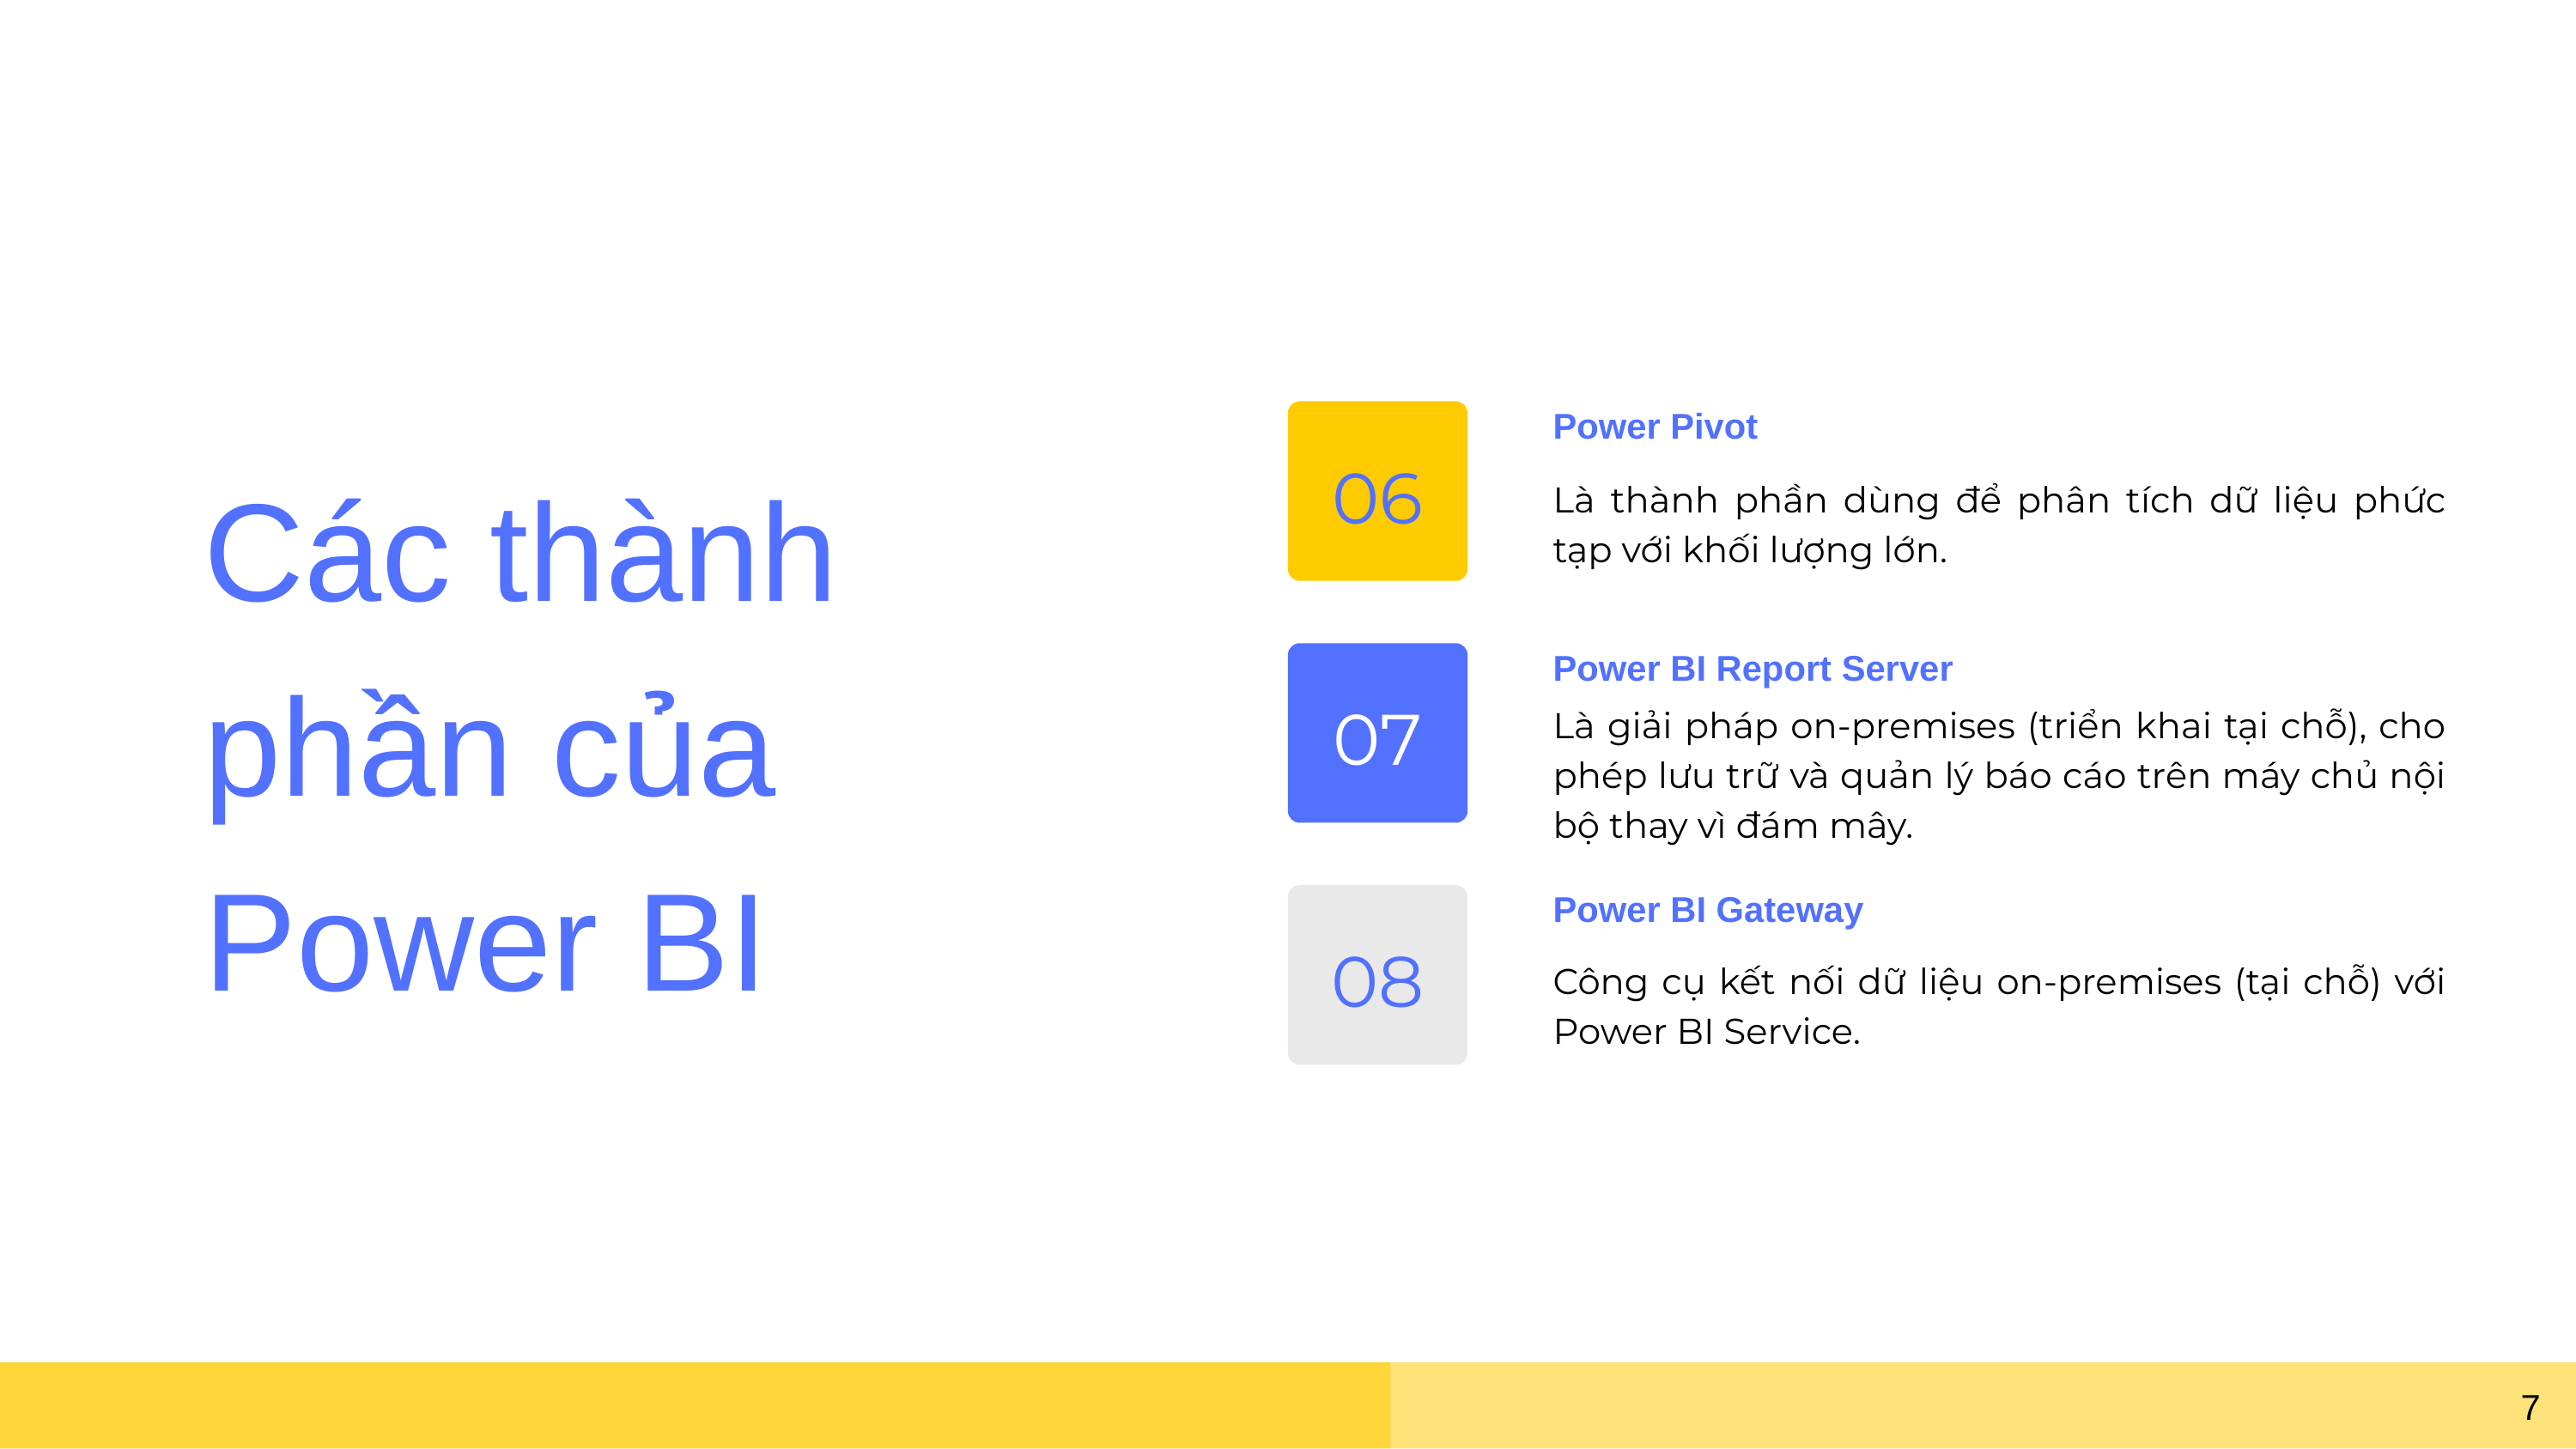

Power Pivot

Các thành phần của Power BI
06
Là thành phần dùng để phân tích dữ liệu phức tạp với khối lượng lớn.

Power BI Report Server

07
Là giải pháp on-premises (triển khai tại chỗ), cho phép lưu trữ và quản lý báo cáo trên máy chủ nội bộ thay vì đám mây.
Power BI Gateway

08
Công cụ kết nối dữ liệu on-premises (tại chỗ) với Power BI Service.

7